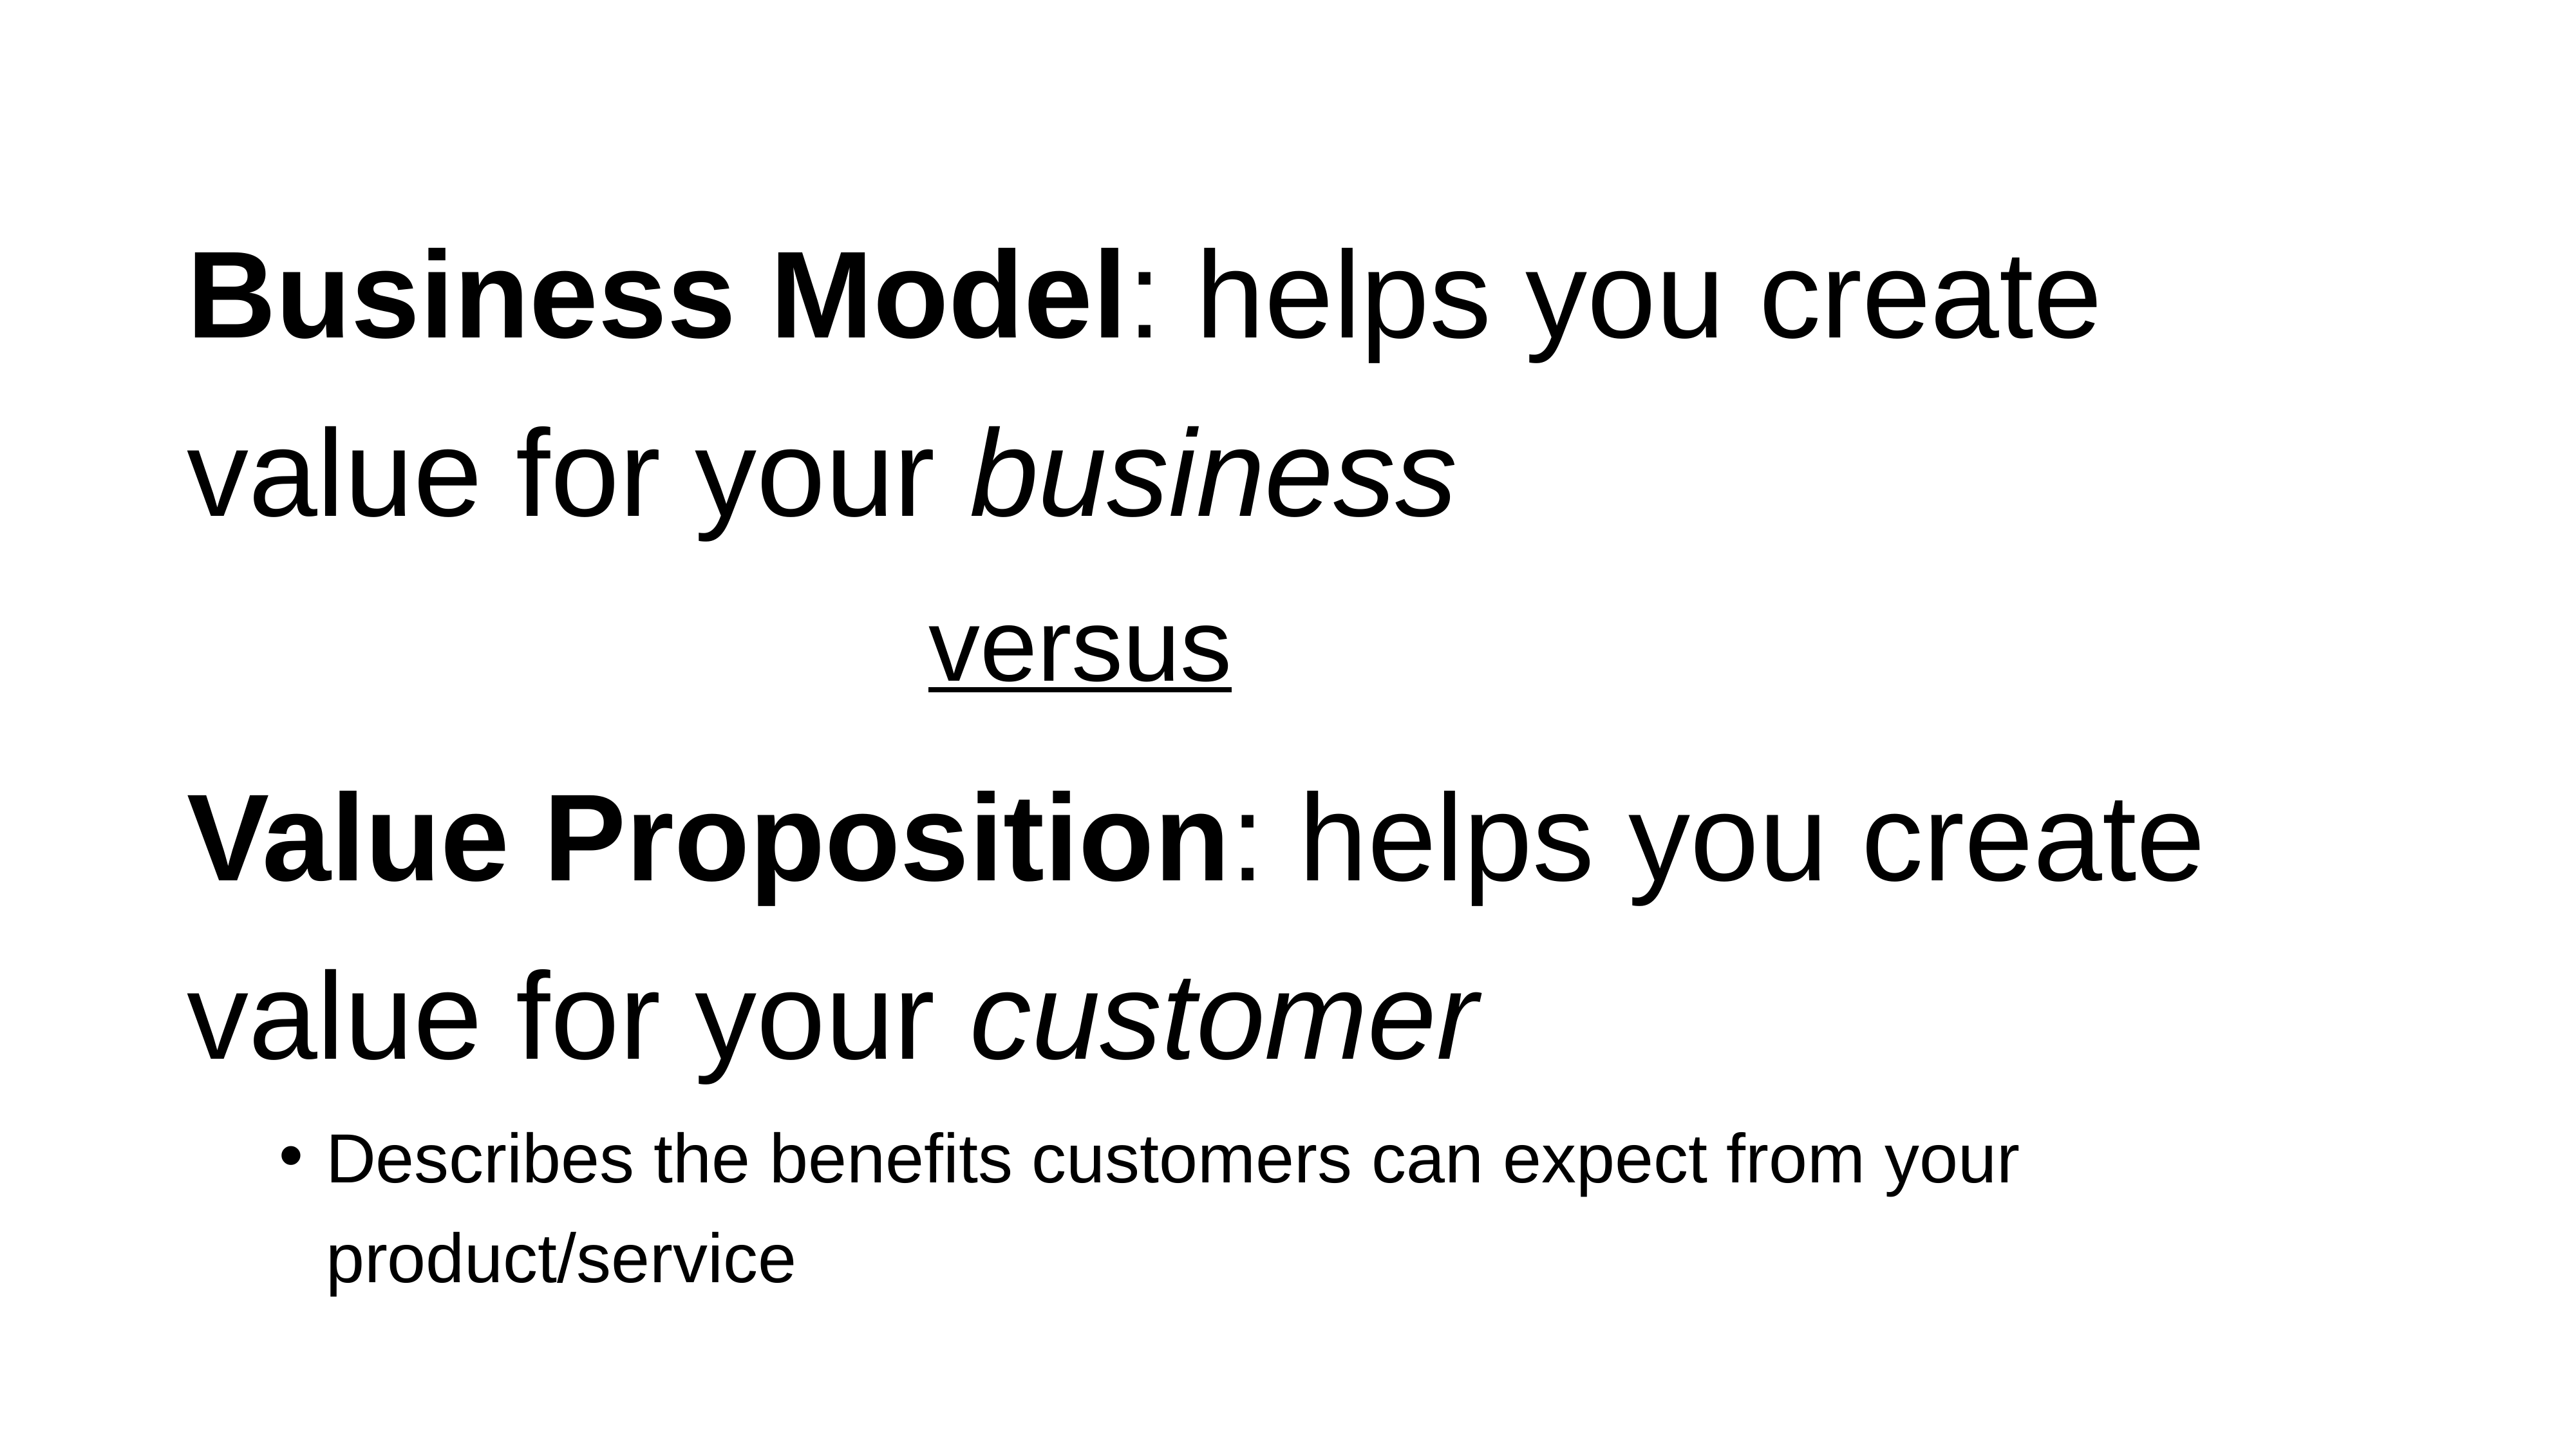

Business Model: helps you create value for your business
versus
Value Proposition: helps you create value for your customer
Describes the benefits customers can expect from your product/service